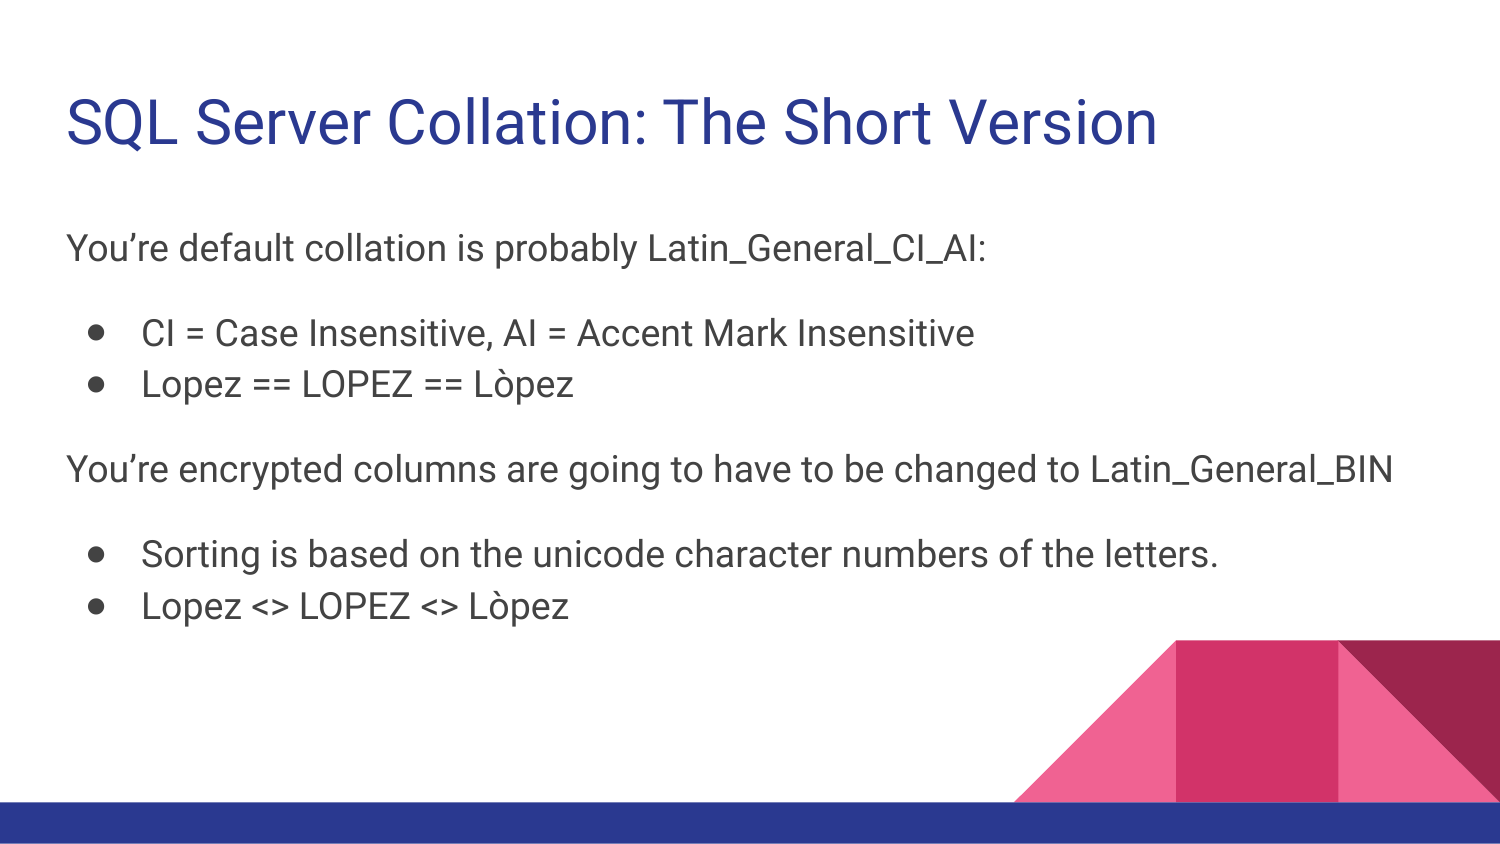

# SQL Server Collation: The Short Version
You’re default collation is probably Latin_General_CI_AI:
CI = Case Insensitive, AI = Accent Mark Insensitive
Lopez == LOPEZ == Lòpez
You’re encrypted columns are going to have to be changed to Latin_General_BIN
Sorting is based on the unicode character numbers of the letters.
Lopez <> LOPEZ <> Lòpez